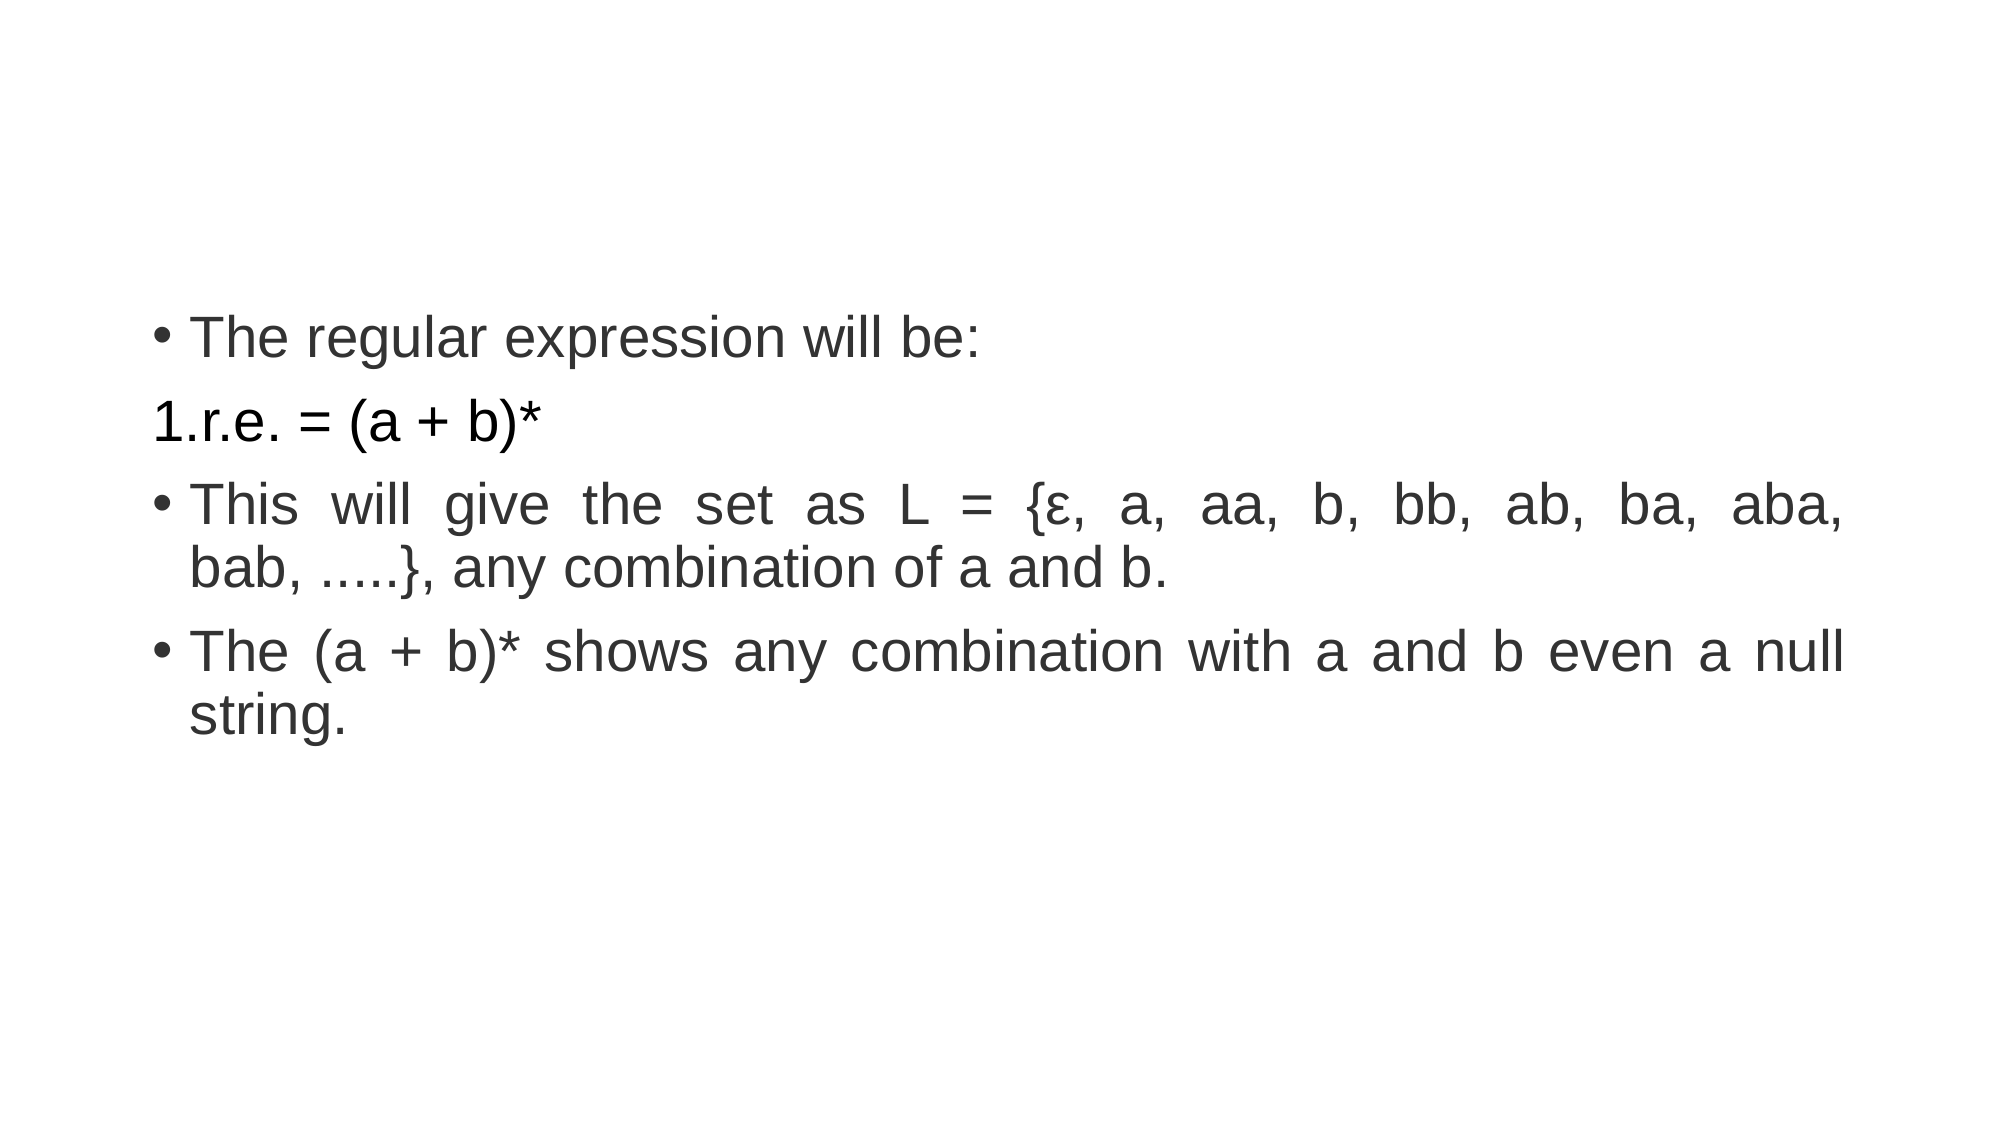

#
The regular expression will be:
r.e. = (a + b)*
This will give the set as L = {ε, a, aa, b, bb, ab, ba, aba, bab, .....}, any combination of a and b.
The (a + b)* shows any combination with a and b even a null string.